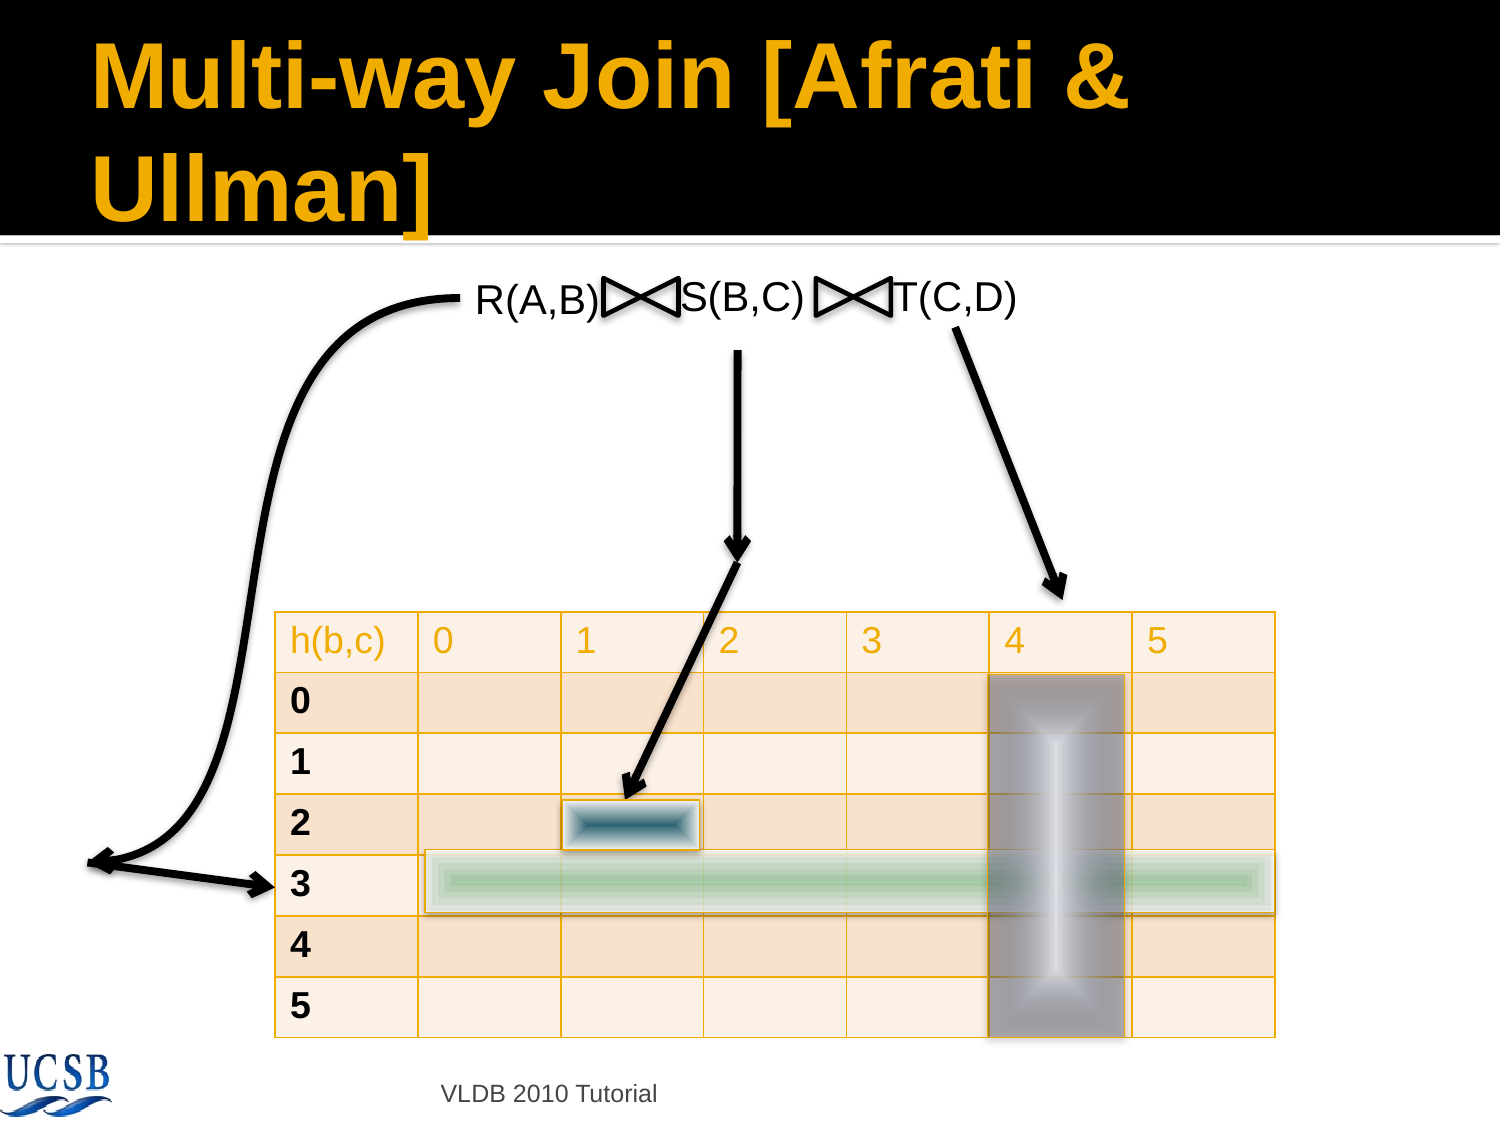

# Multi-way Join [Afrati & Ullman]

S(B,C)
T(C,D)
R(A,B)
| h(b,c) | 0 | 1 | 2 | 3 | 4 | 5 |
| --- | --- | --- | --- | --- | --- | --- |
| 0 |  |  |  |  |  |  |
| 1 |  |  |  |  |  |  |
| 2 |  |  |  |  |  |  |
| 3 |  |  |  |  |  |  |
| 4 |  |  |  |  |  |  |
| 5 |  |  |  |  |  |  |

VLDB 2010 Tutorial